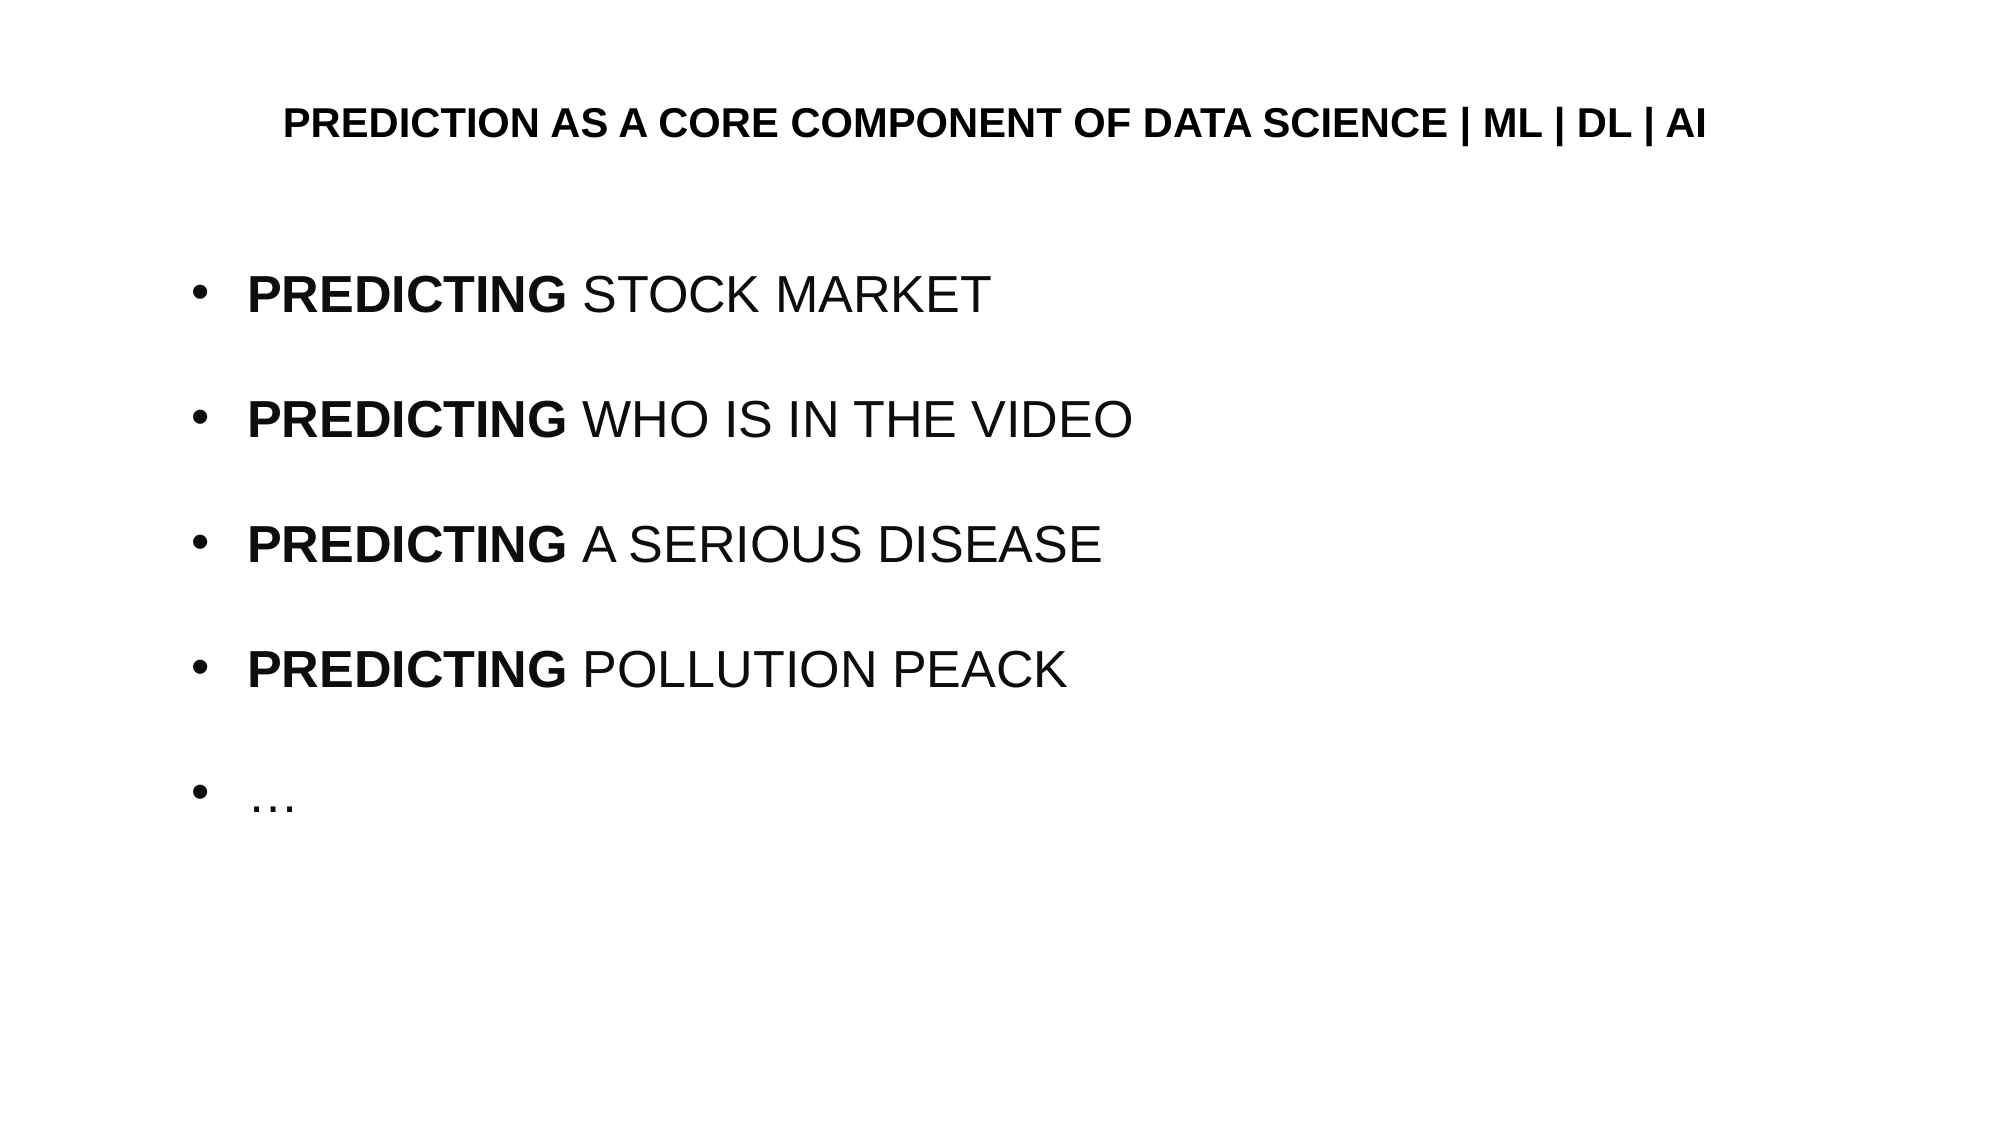

PREDICTION AS A CORE COMPONENT OF DATA SCIENCE | ML | DL | AI
PREDICTING STOCK MARKET
PREDICTING WHO IS IN THE VIDEO
PREDICTING A SERIOUS DISEASE
PREDICTING POLLUTION PEACK
…